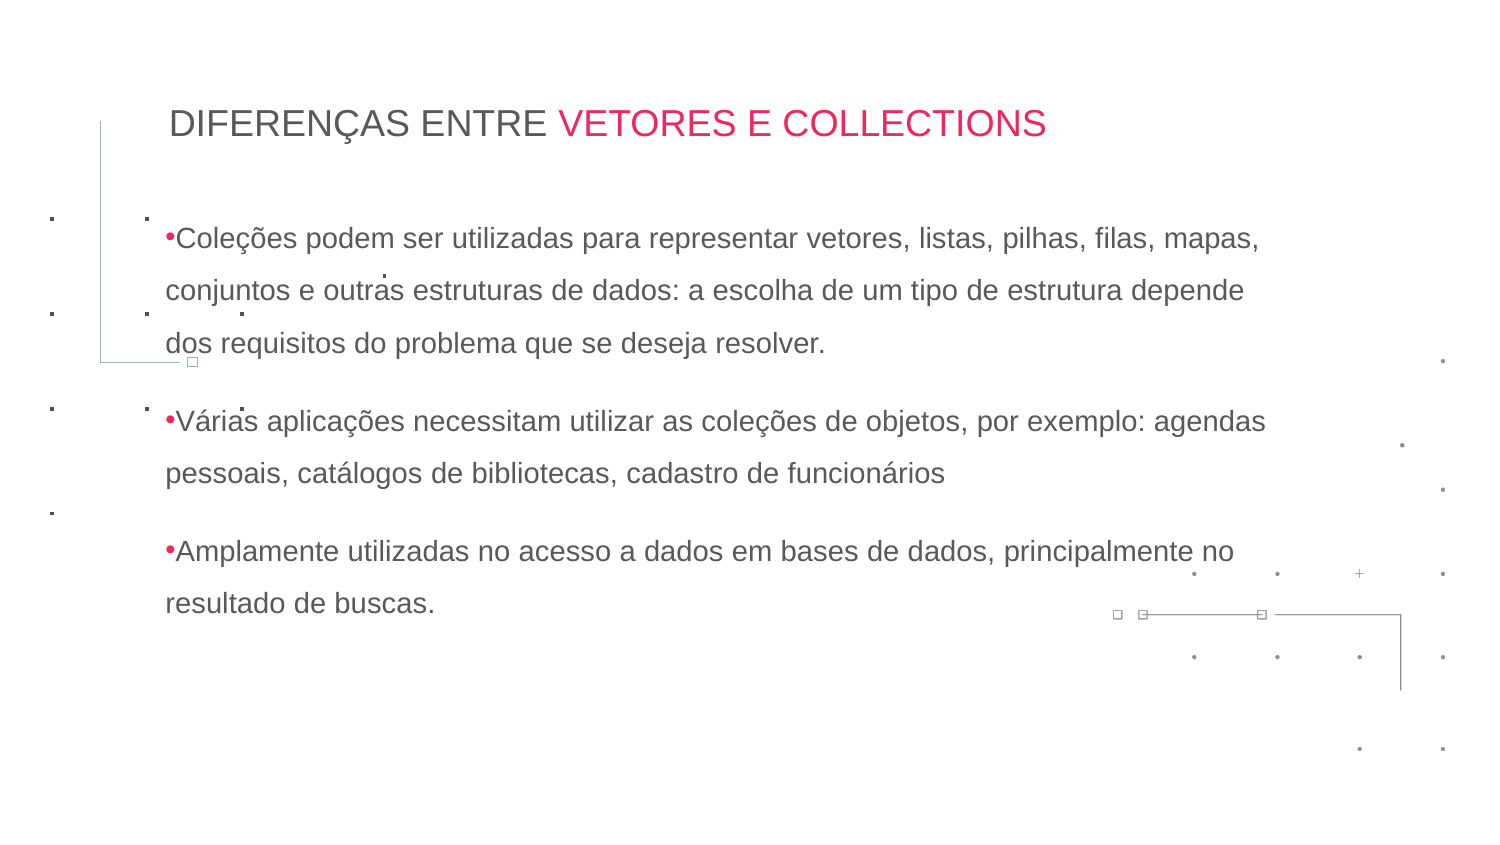

DIFERENÇAS ENTRE VETORES E COLLECTIONS
Coleções podem ser utilizadas para representar vetores, listas, pilhas, filas, mapas, conjuntos e outras estruturas de dados: a escolha de um tipo de estrutura depende dos requisitos do problema que se deseja resolver.
Várias aplicações necessitam utilizar as coleções de objetos, por exemplo: agendas pessoais, catálogos de bibliotecas, cadastro de funcionários
Amplamente utilizadas no acesso a dados em bases de dados, principalmente no resultado de buscas.